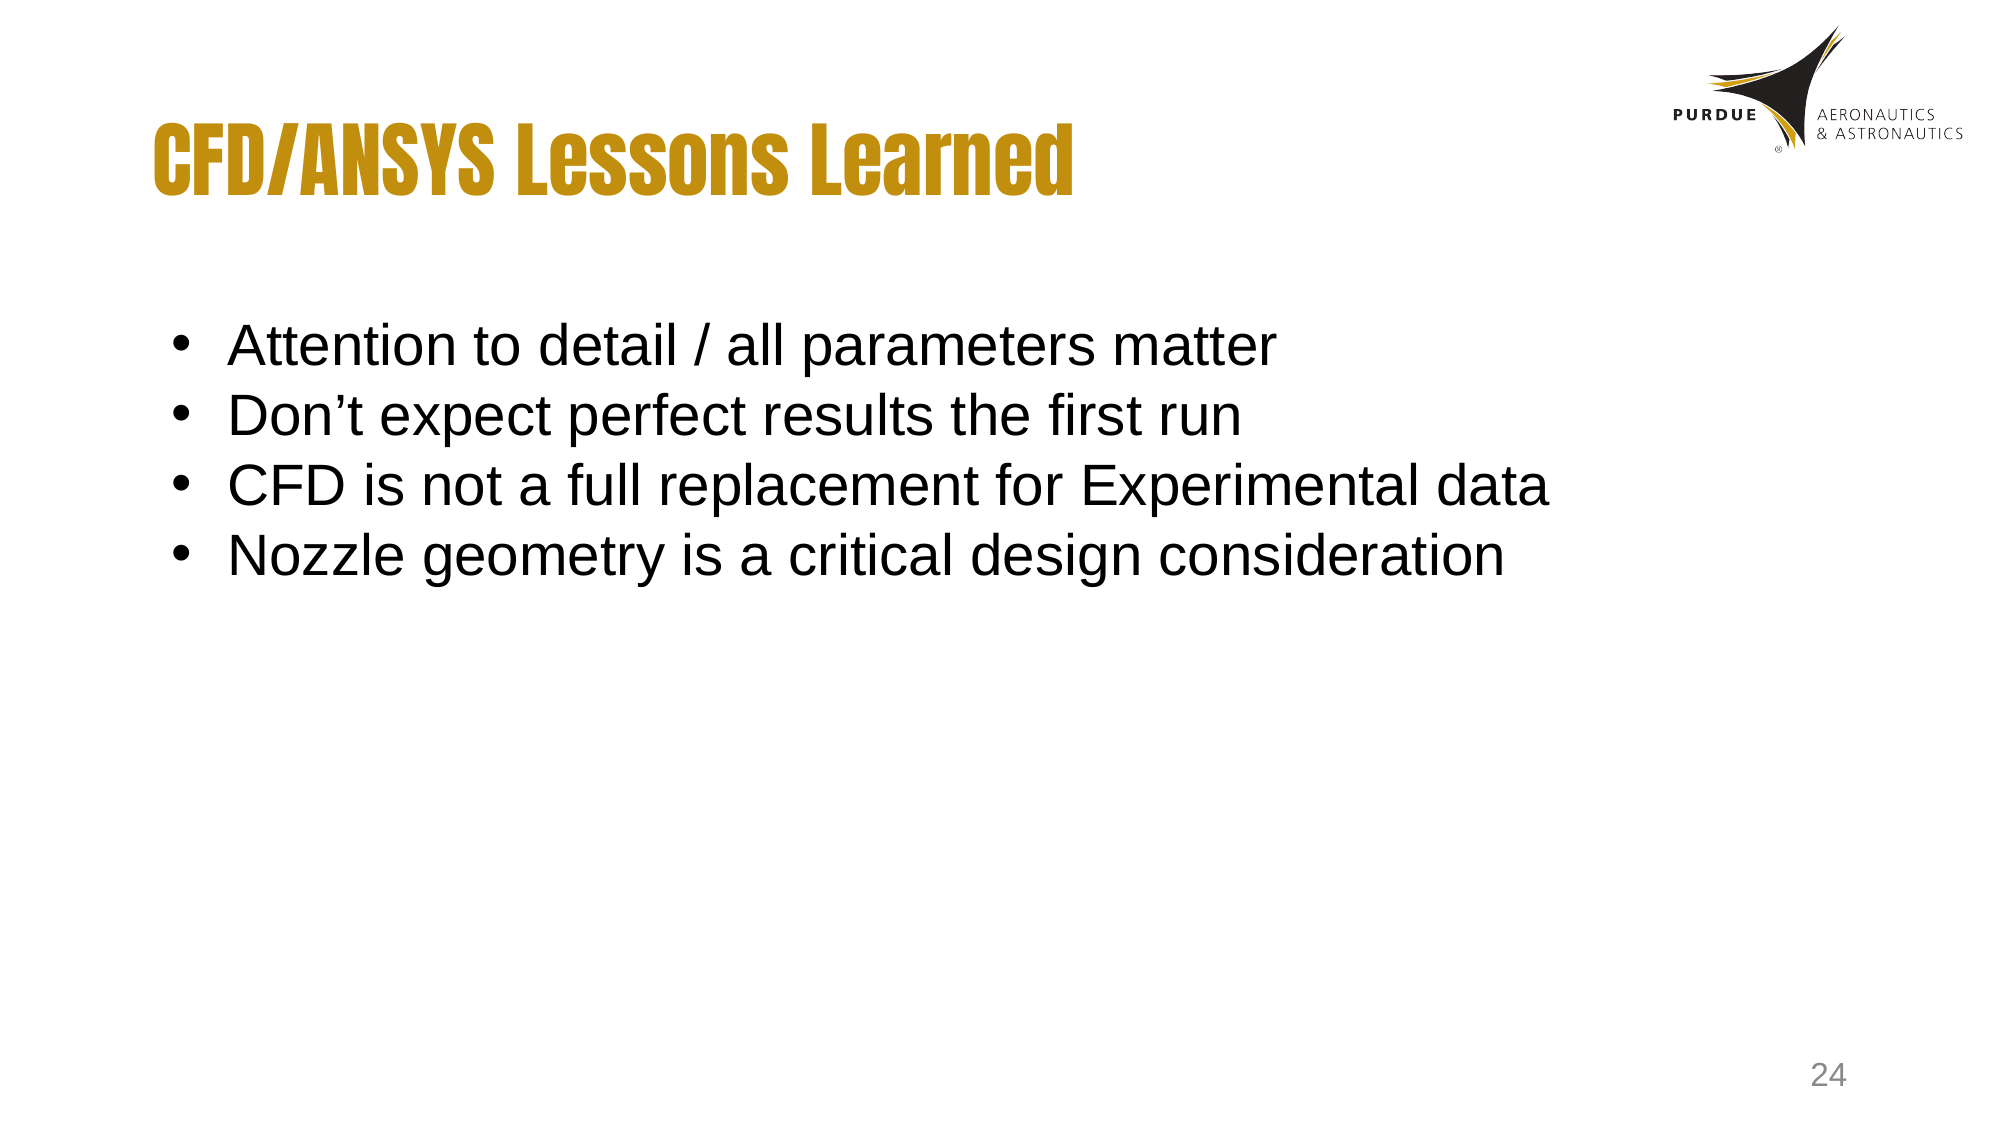

# CFD/ANSYS Lessons Learned
Attention to detail / all parameters matter
Don’t expect perfect results the first run
CFD is not a full replacement for Experimental data
Nozzle geometry is a critical design consideration
24